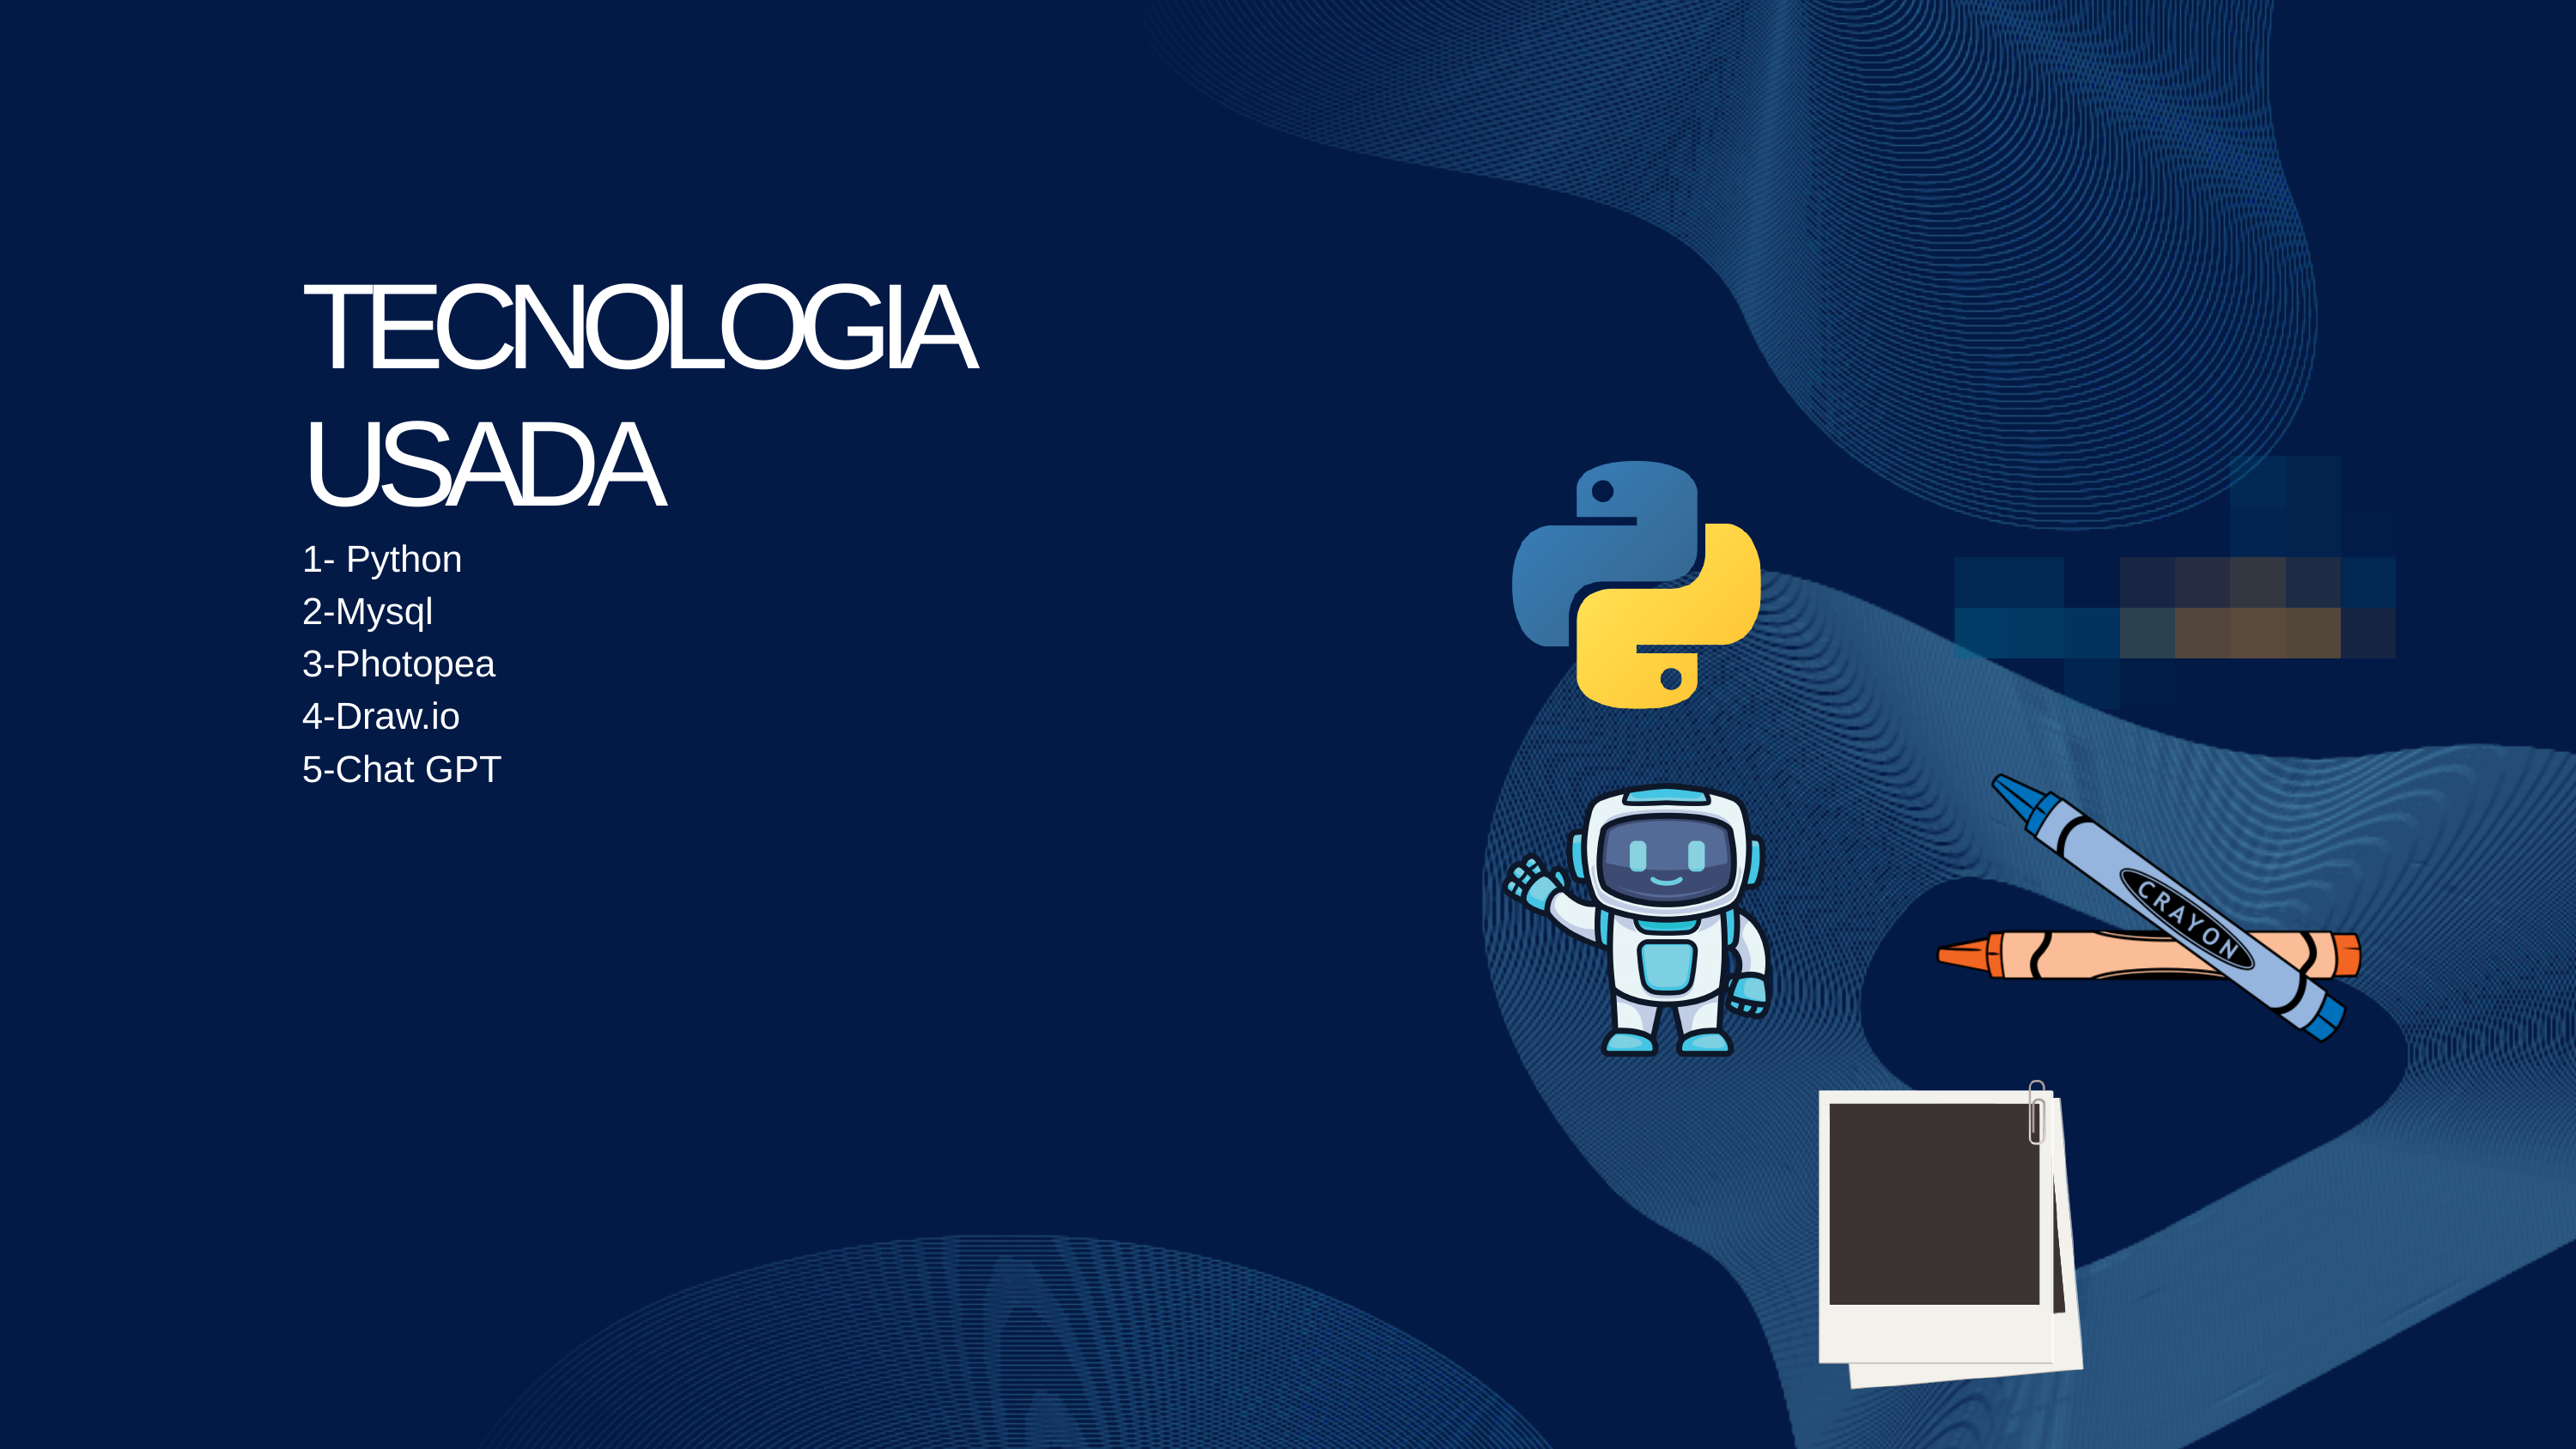

TECNOLOGIA USADA

1- Python
2-Mysql
3-Photopea
4-Draw.io
5-Chat GPT